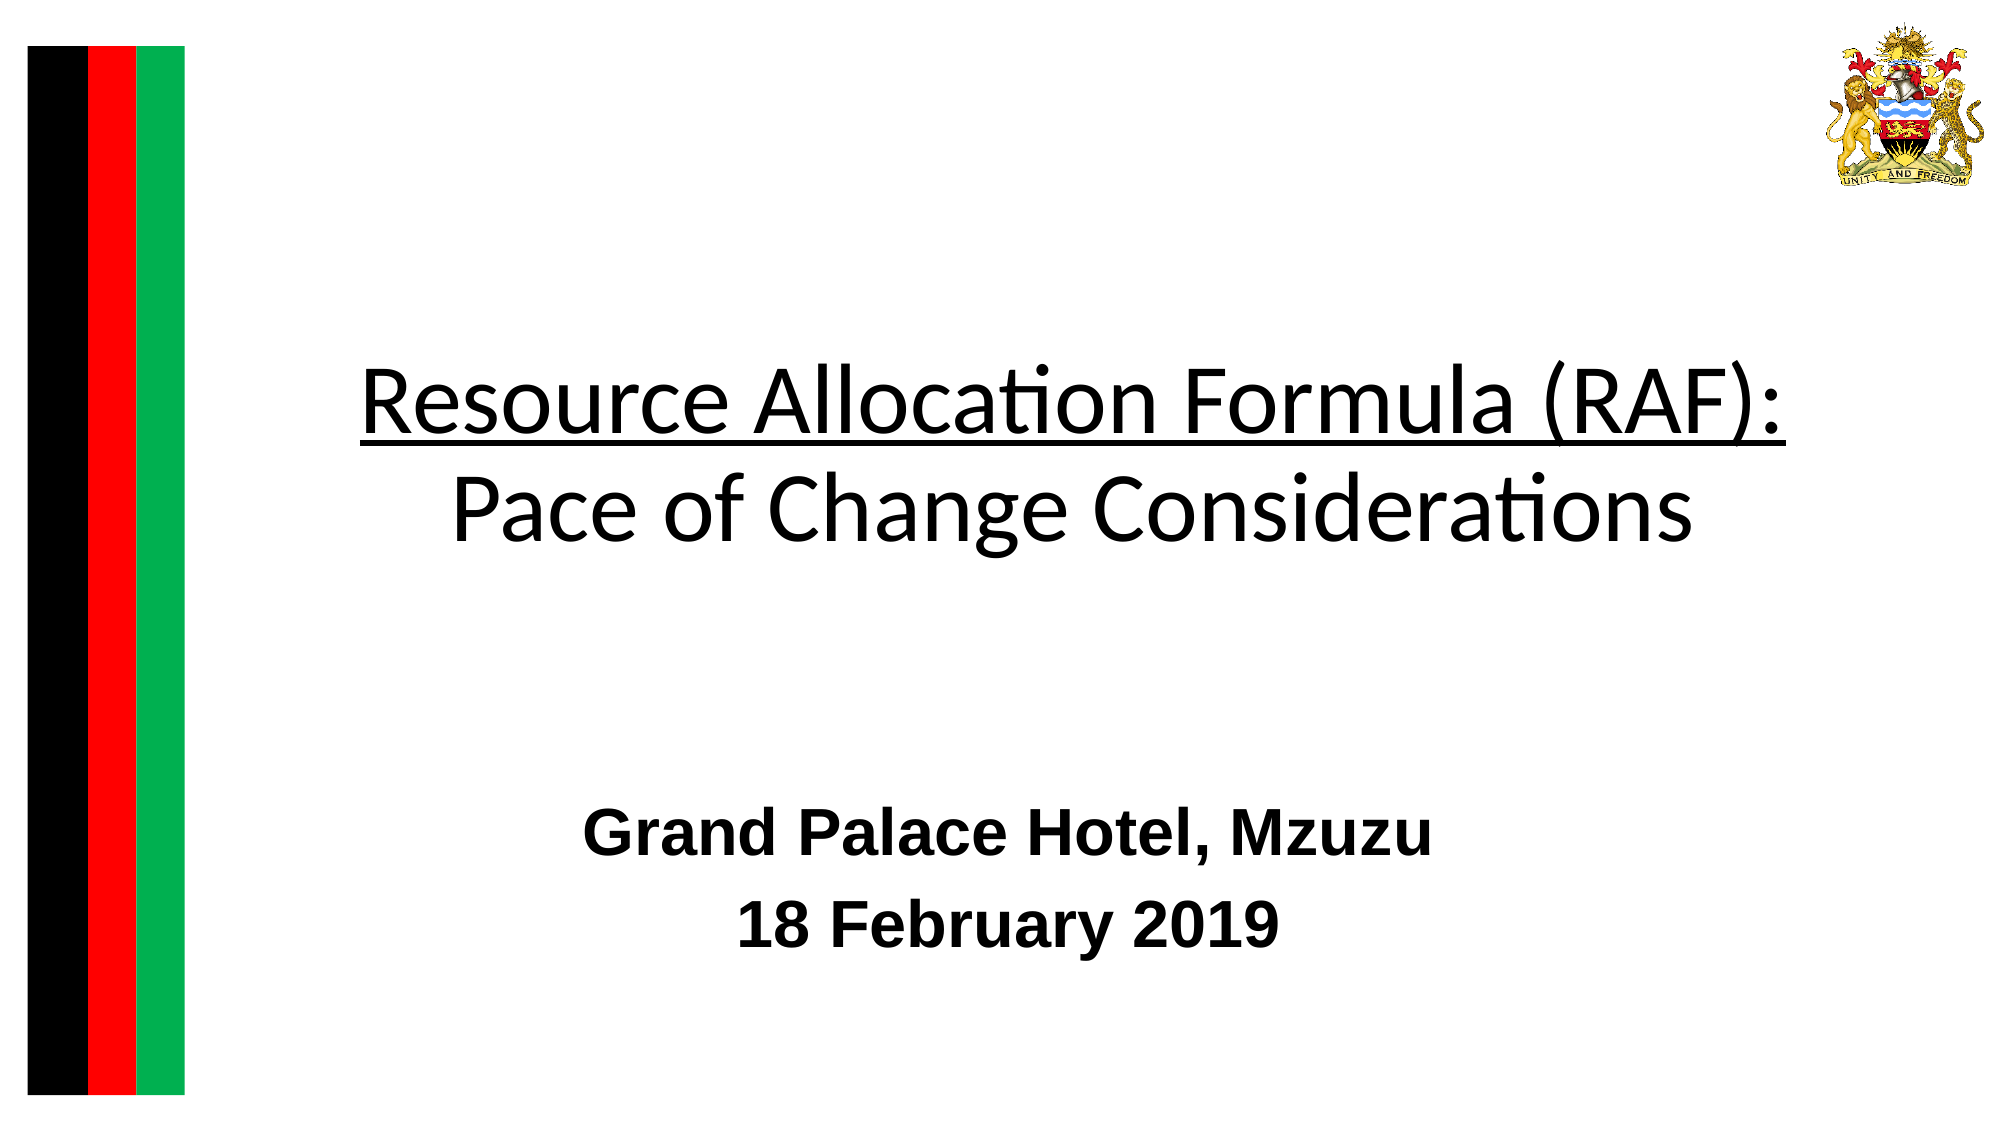

# Resource Allocation Formula (RAF): Pace of Change Considerations
Grand Palace Hotel, Mzuzu
18 February 2019